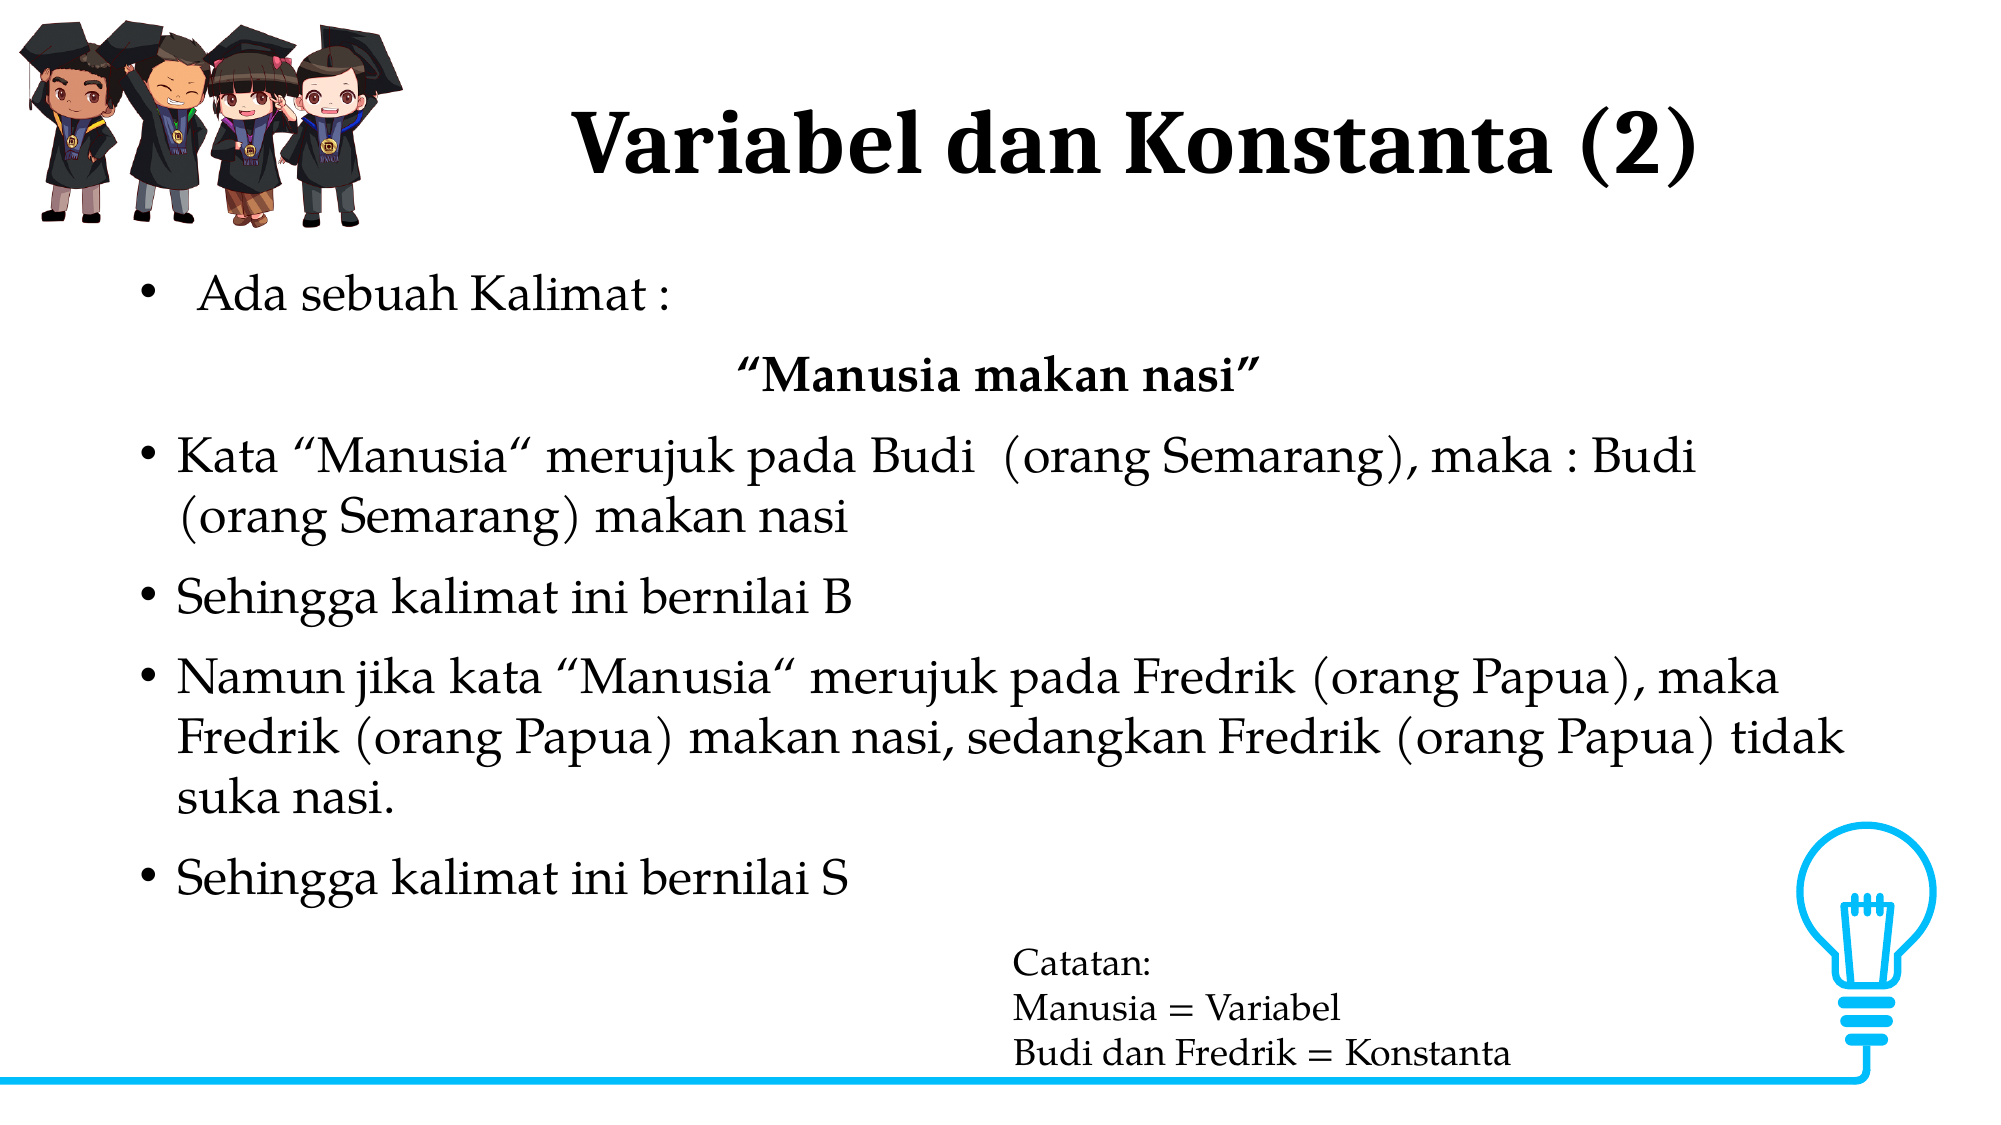

# Variabel dan Konstanta (2)
Ada sebuah Kalimat :
“Manusia makan nasi”
Kata “Manusia“ merujuk pada Budi  (orang Semarang), maka : Budi (orang Semarang) makan nasi
Sehingga kalimat ini bernilai B
Namun jika kata “Manusia“ merujuk pada Fredrik (orang Papua), maka Fredrik (orang Papua) makan nasi, sedangkan Fredrik (orang Papua) tidak suka nasi.
Sehingga kalimat ini bernilai S

Catatan:
Manusia = Variabel
Budi dan Fredrik = Konstanta